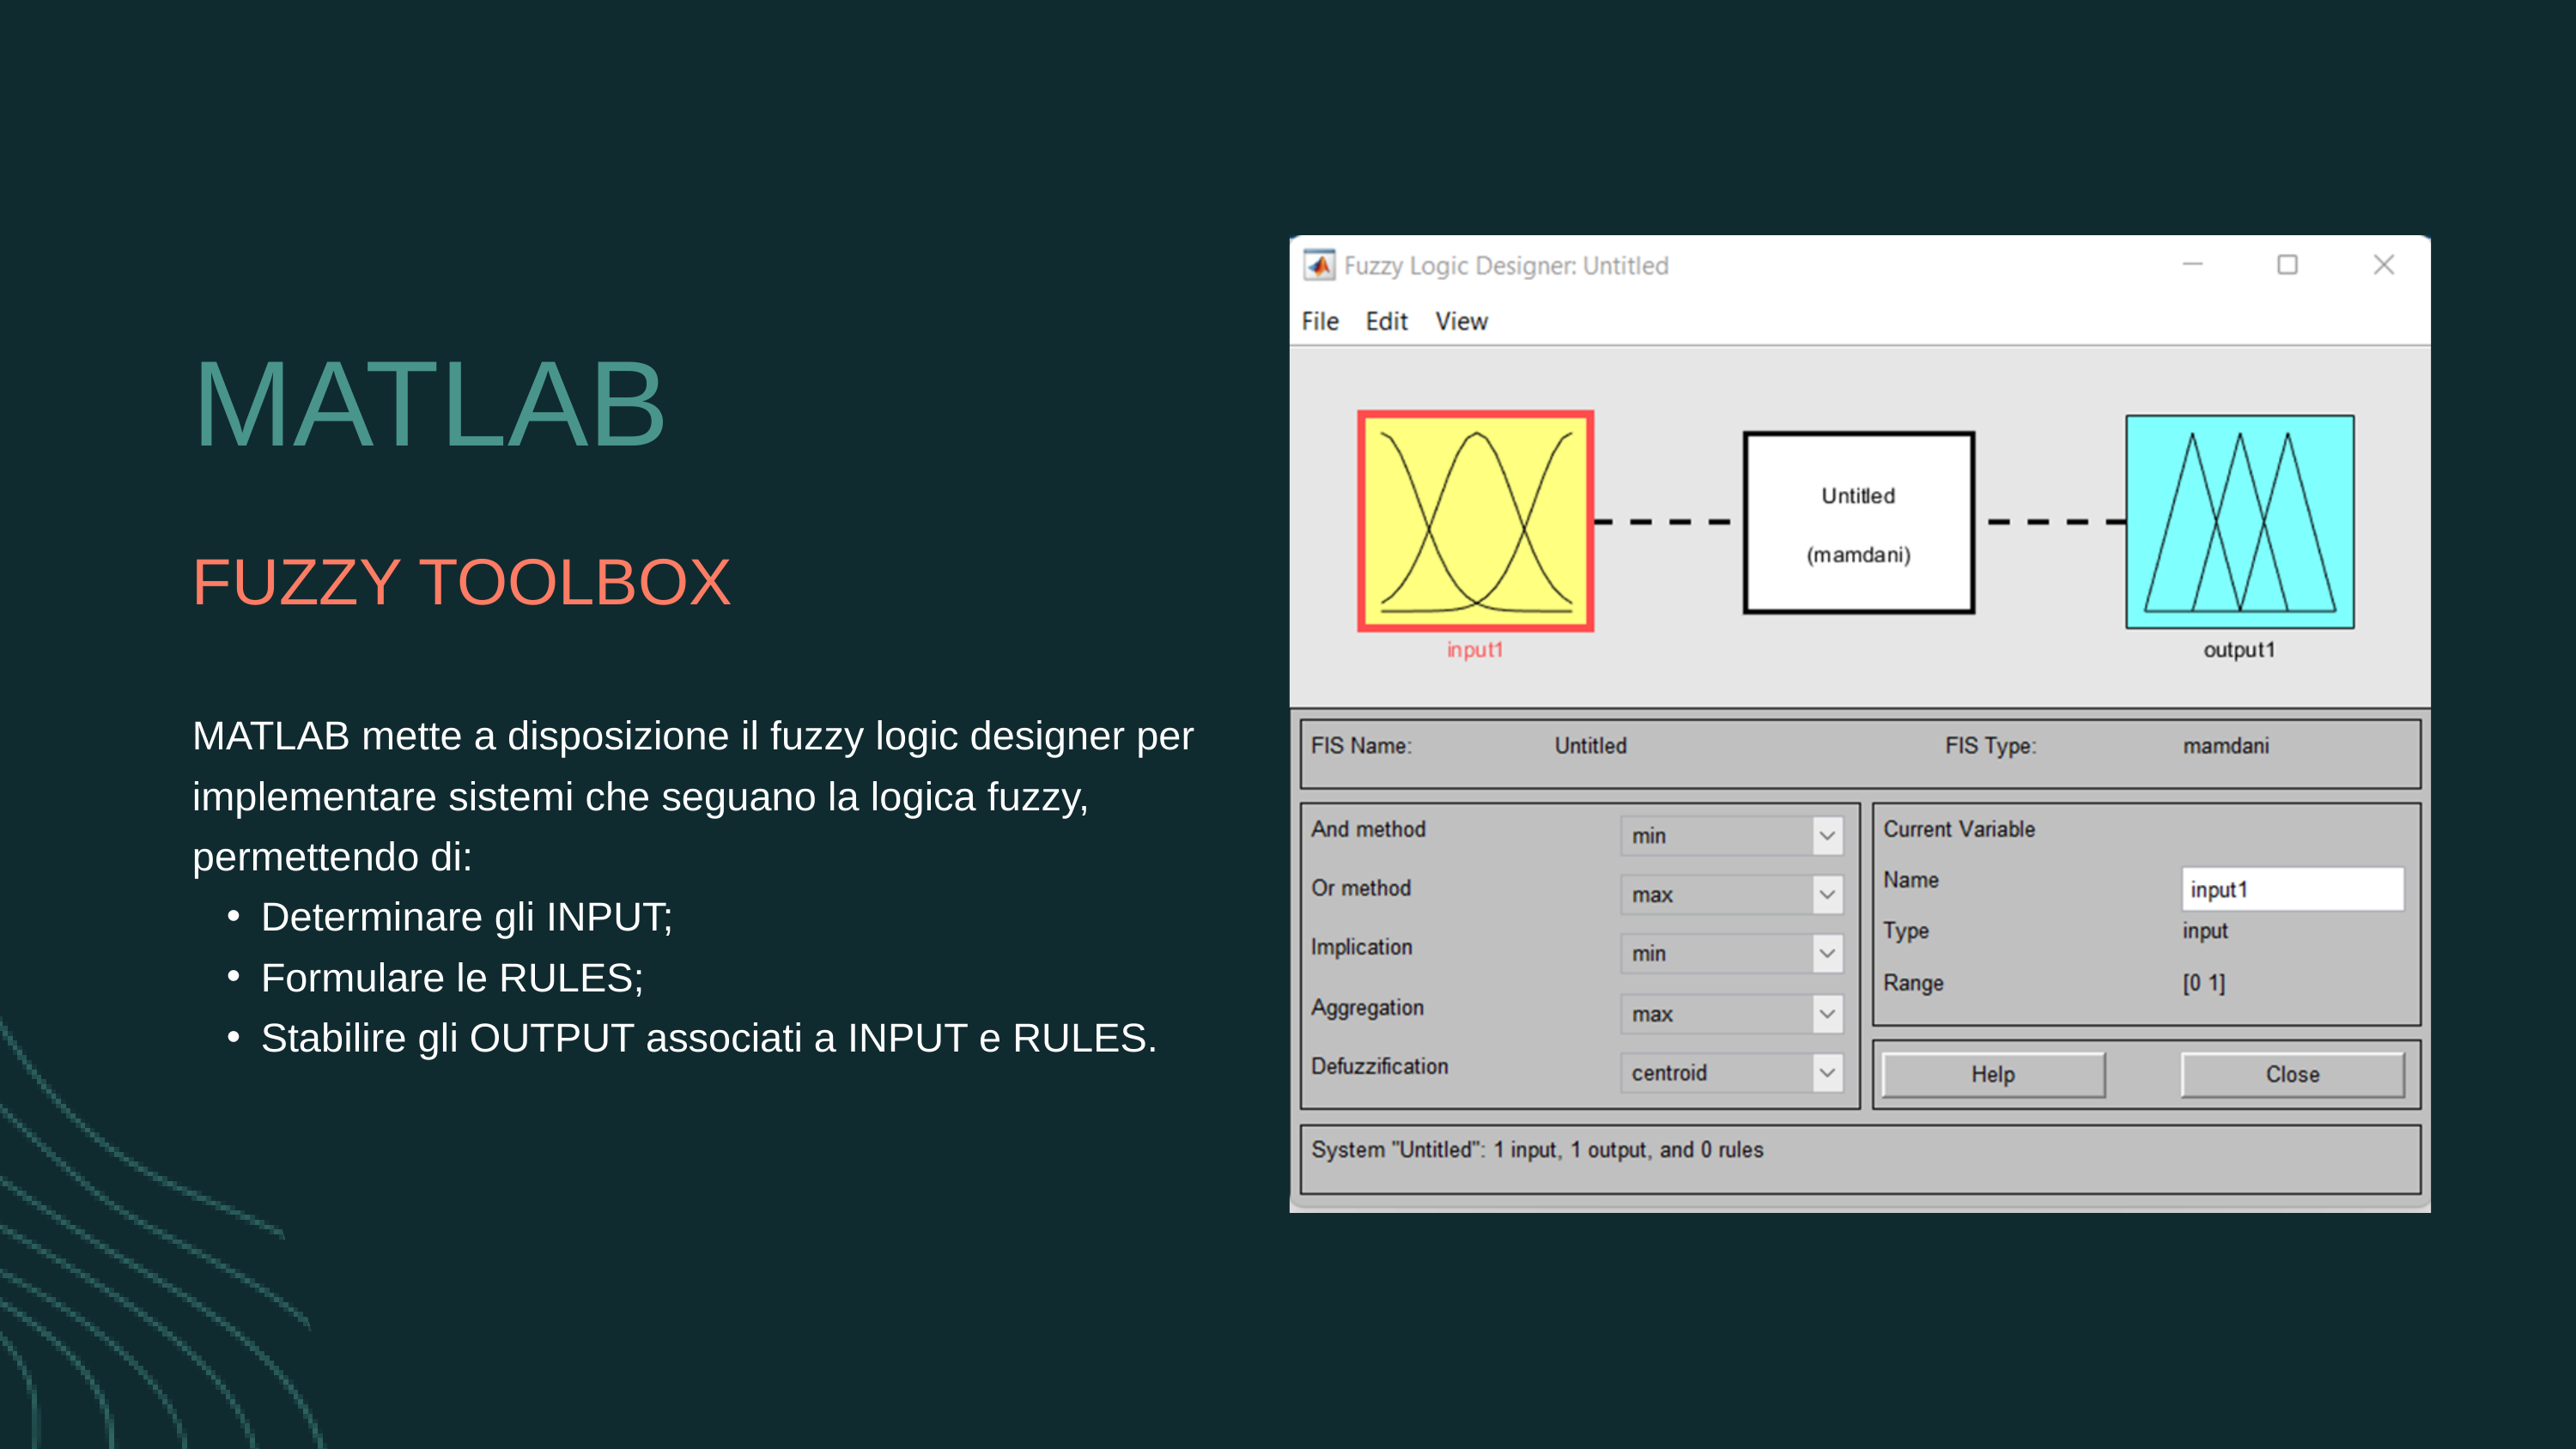

MATLAB
FUZZY TOOLBOX
MATLAB mette a disposizione il fuzzy logic designer per implementare sistemi che seguano la logica fuzzy, permettendo di:
Determinare gli INPUT;
Formulare le RULES;
Stabilire gli OUTPUT associati a INPUT e RULES.